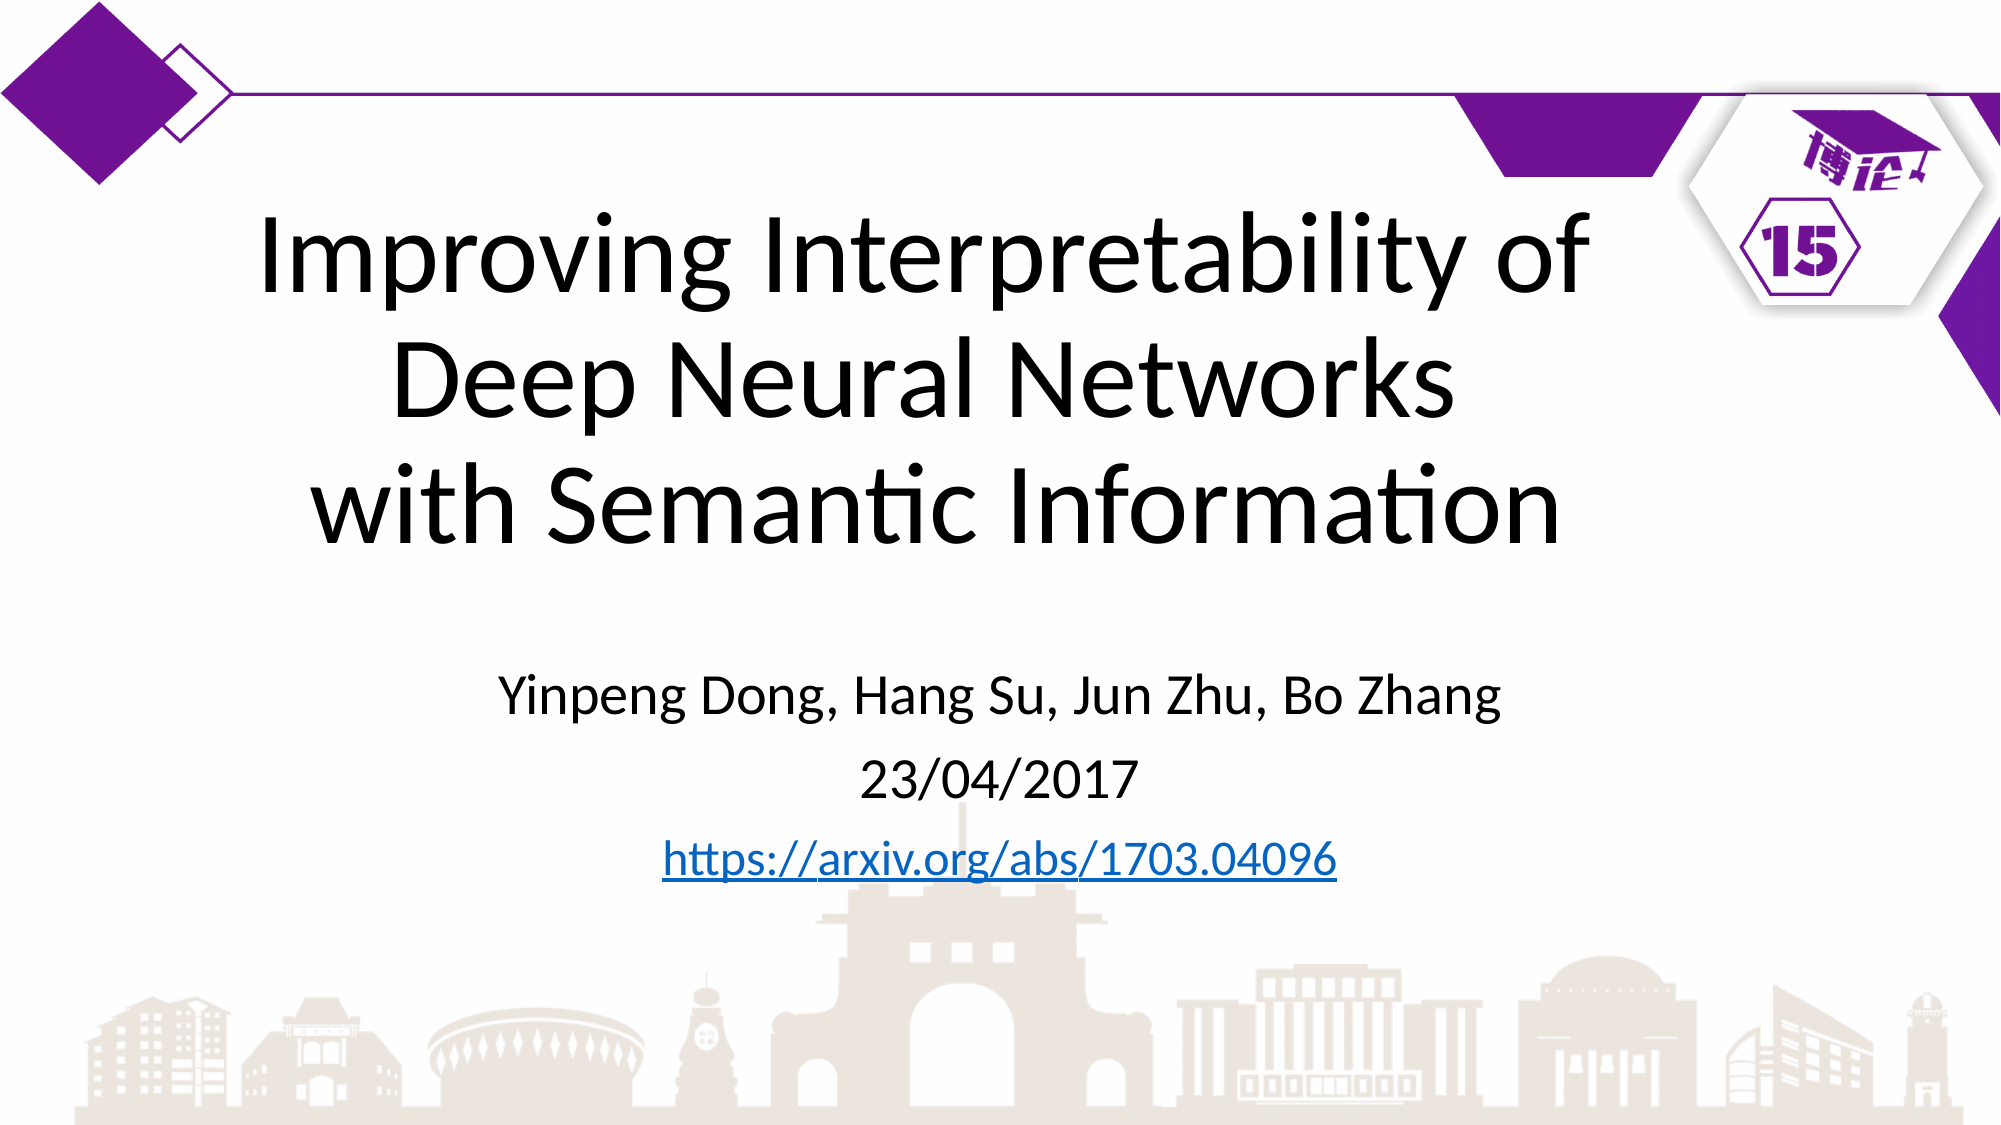

# Improving Interpretability of Deep Neural Networks with Semantic Information
Yinpeng Dong, Hang Su, Jun Zhu, Bo Zhang
23/04/2017
https://arxiv.org/abs/1703.04096